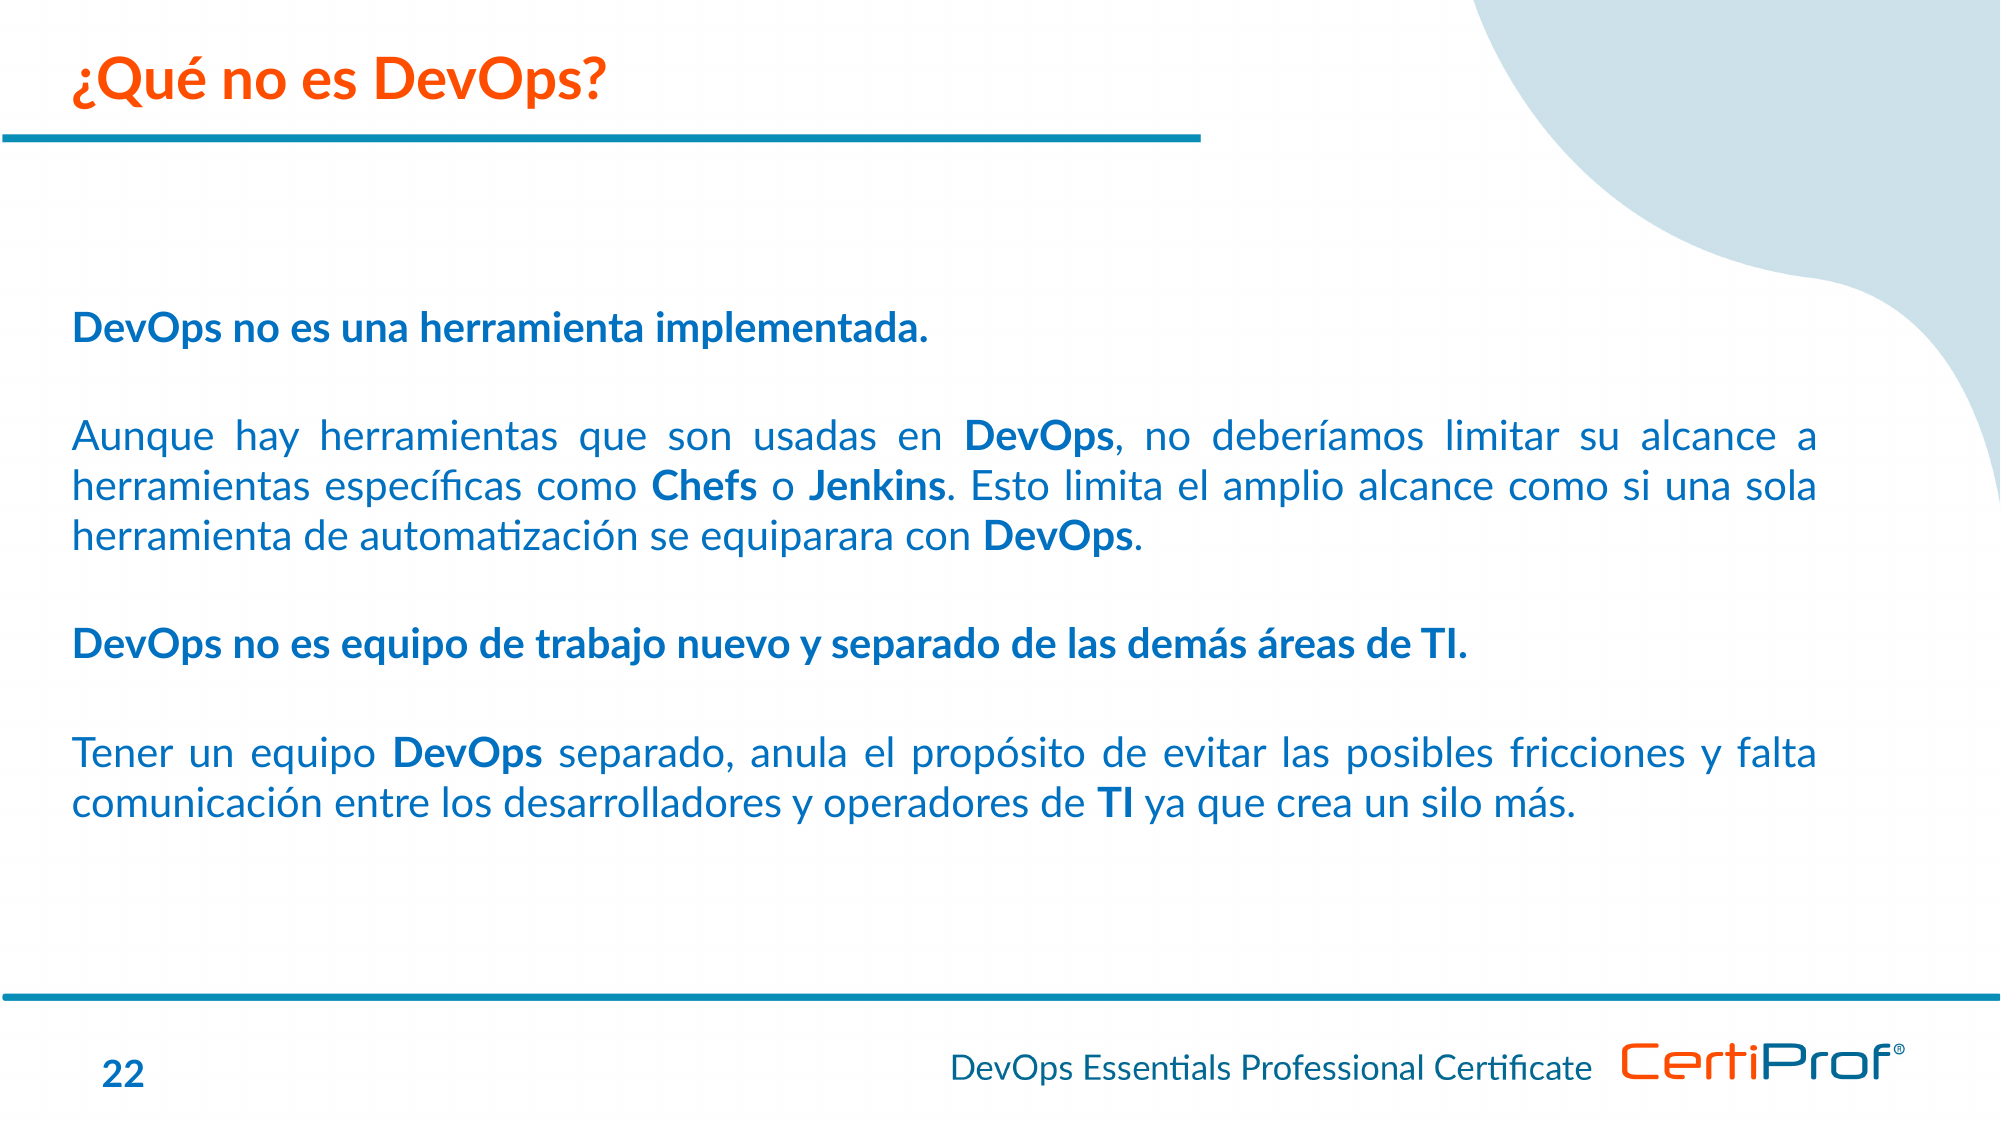

¿Qué no es DevOps?
DevOps no es una herramienta implementada.

Aunque hay herramientas que son usadas en DevOps, no deberíamos limitar su alcance a herramientas específicas como Chefs o Jenkins. Esto limita el amplio alcance como si una sola herramienta de automatización se equiparara con DevOps.

DevOps no es equipo de trabajo nuevo y separado de las demás áreas de TI.

Tener un equipo DevOps separado, anula el propósito de evitar las posibles fricciones y falta comunicación entre los desarrolladores y operadores de TI ya que crea un silo más.